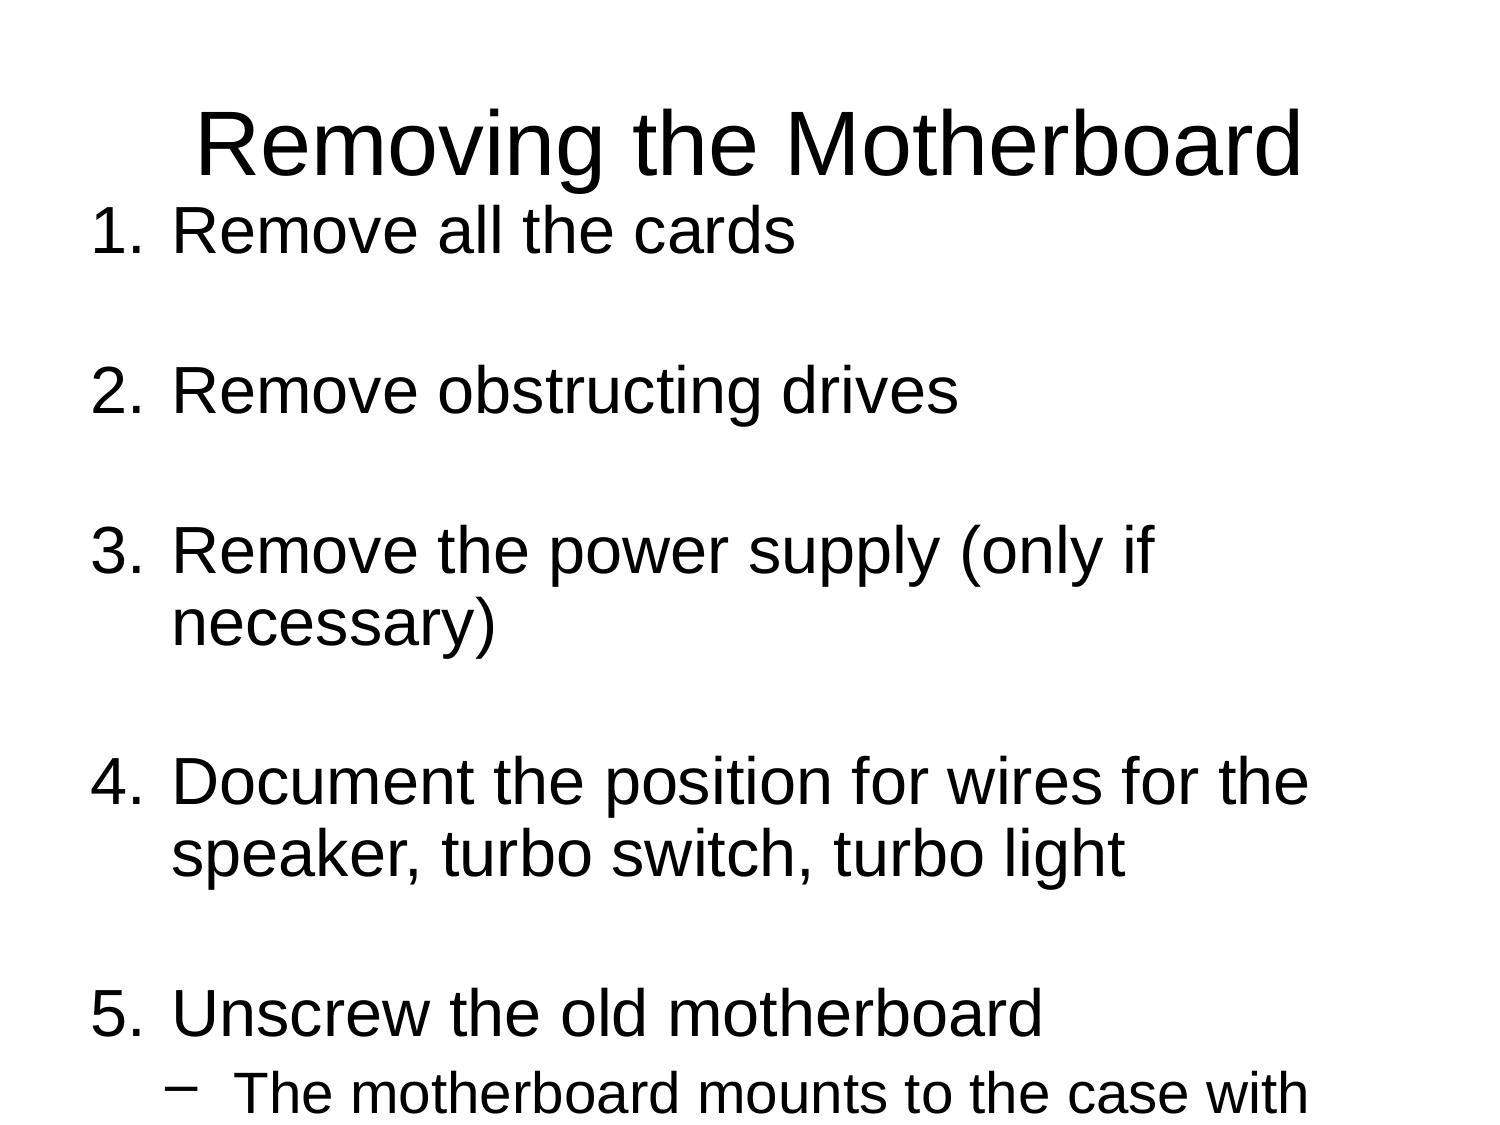

# Removing the Motherboard
Remove all the cards

Remove obstructing drives

Remove the power supply (only if necessary)

Document the position for wires for the speaker, turbo switch, turbo light

Unscrew the old motherboard
The motherboard mounts to the case with small connectors called standouts